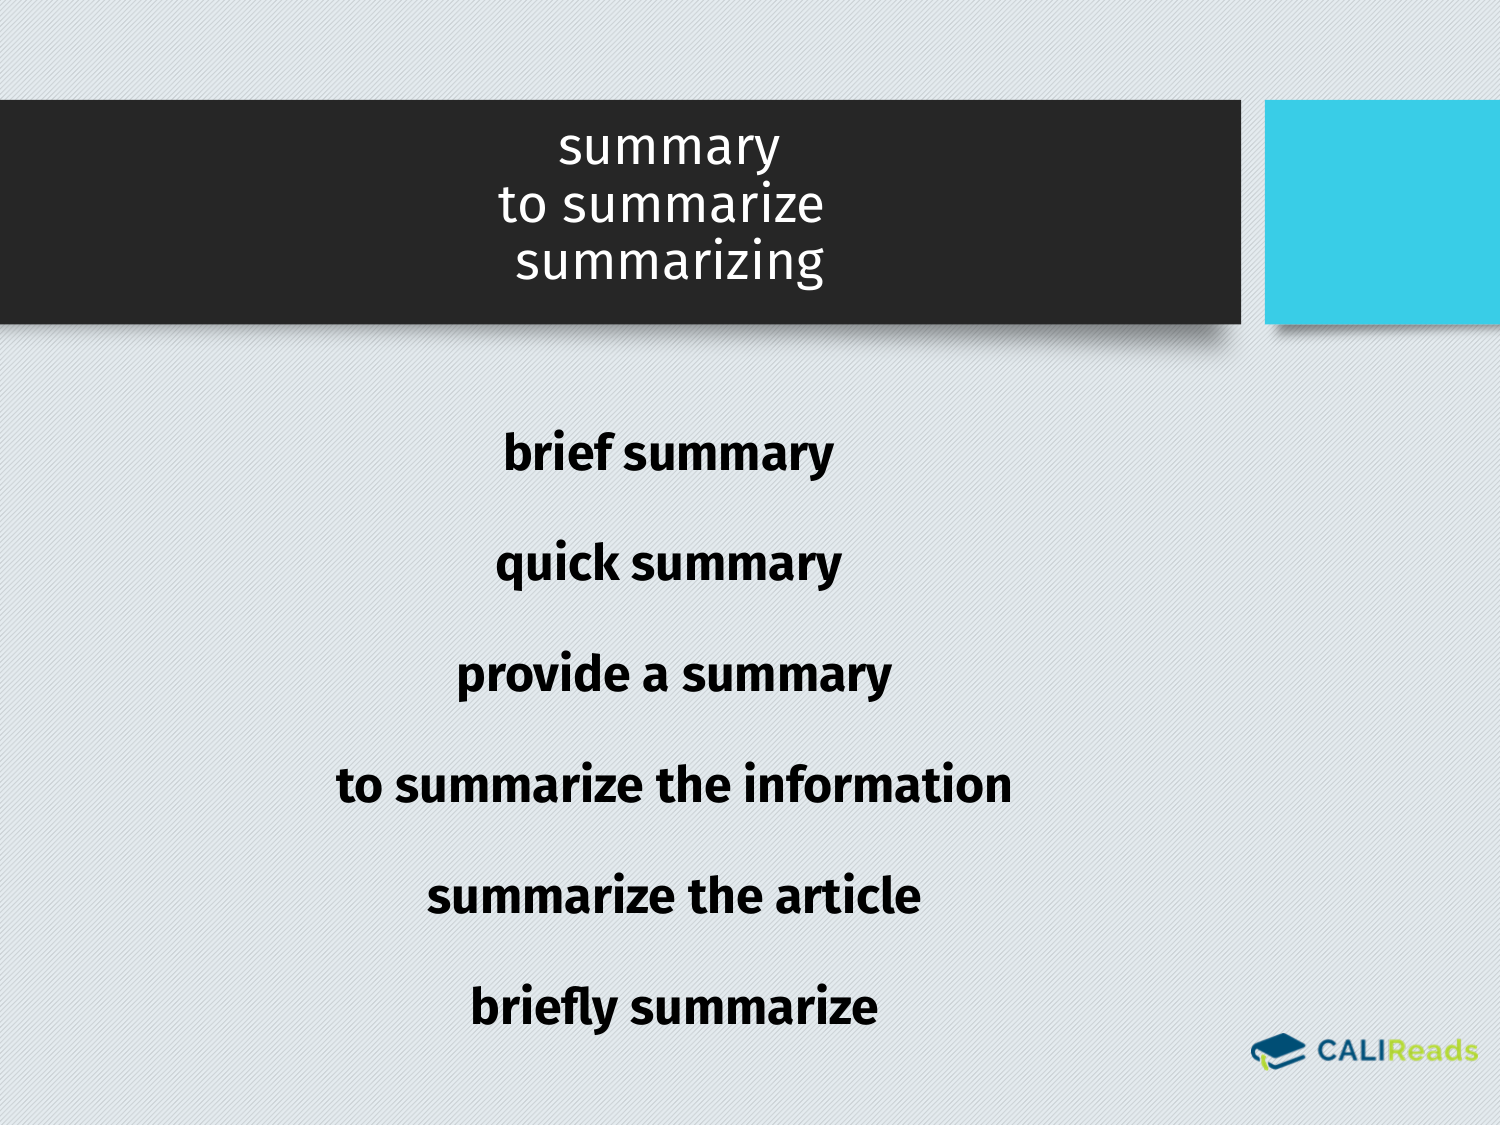

# summary to summarize summarizing
brief summary
quick summary
provide a summary
to summarize the information
summarize the article
briefly summarize